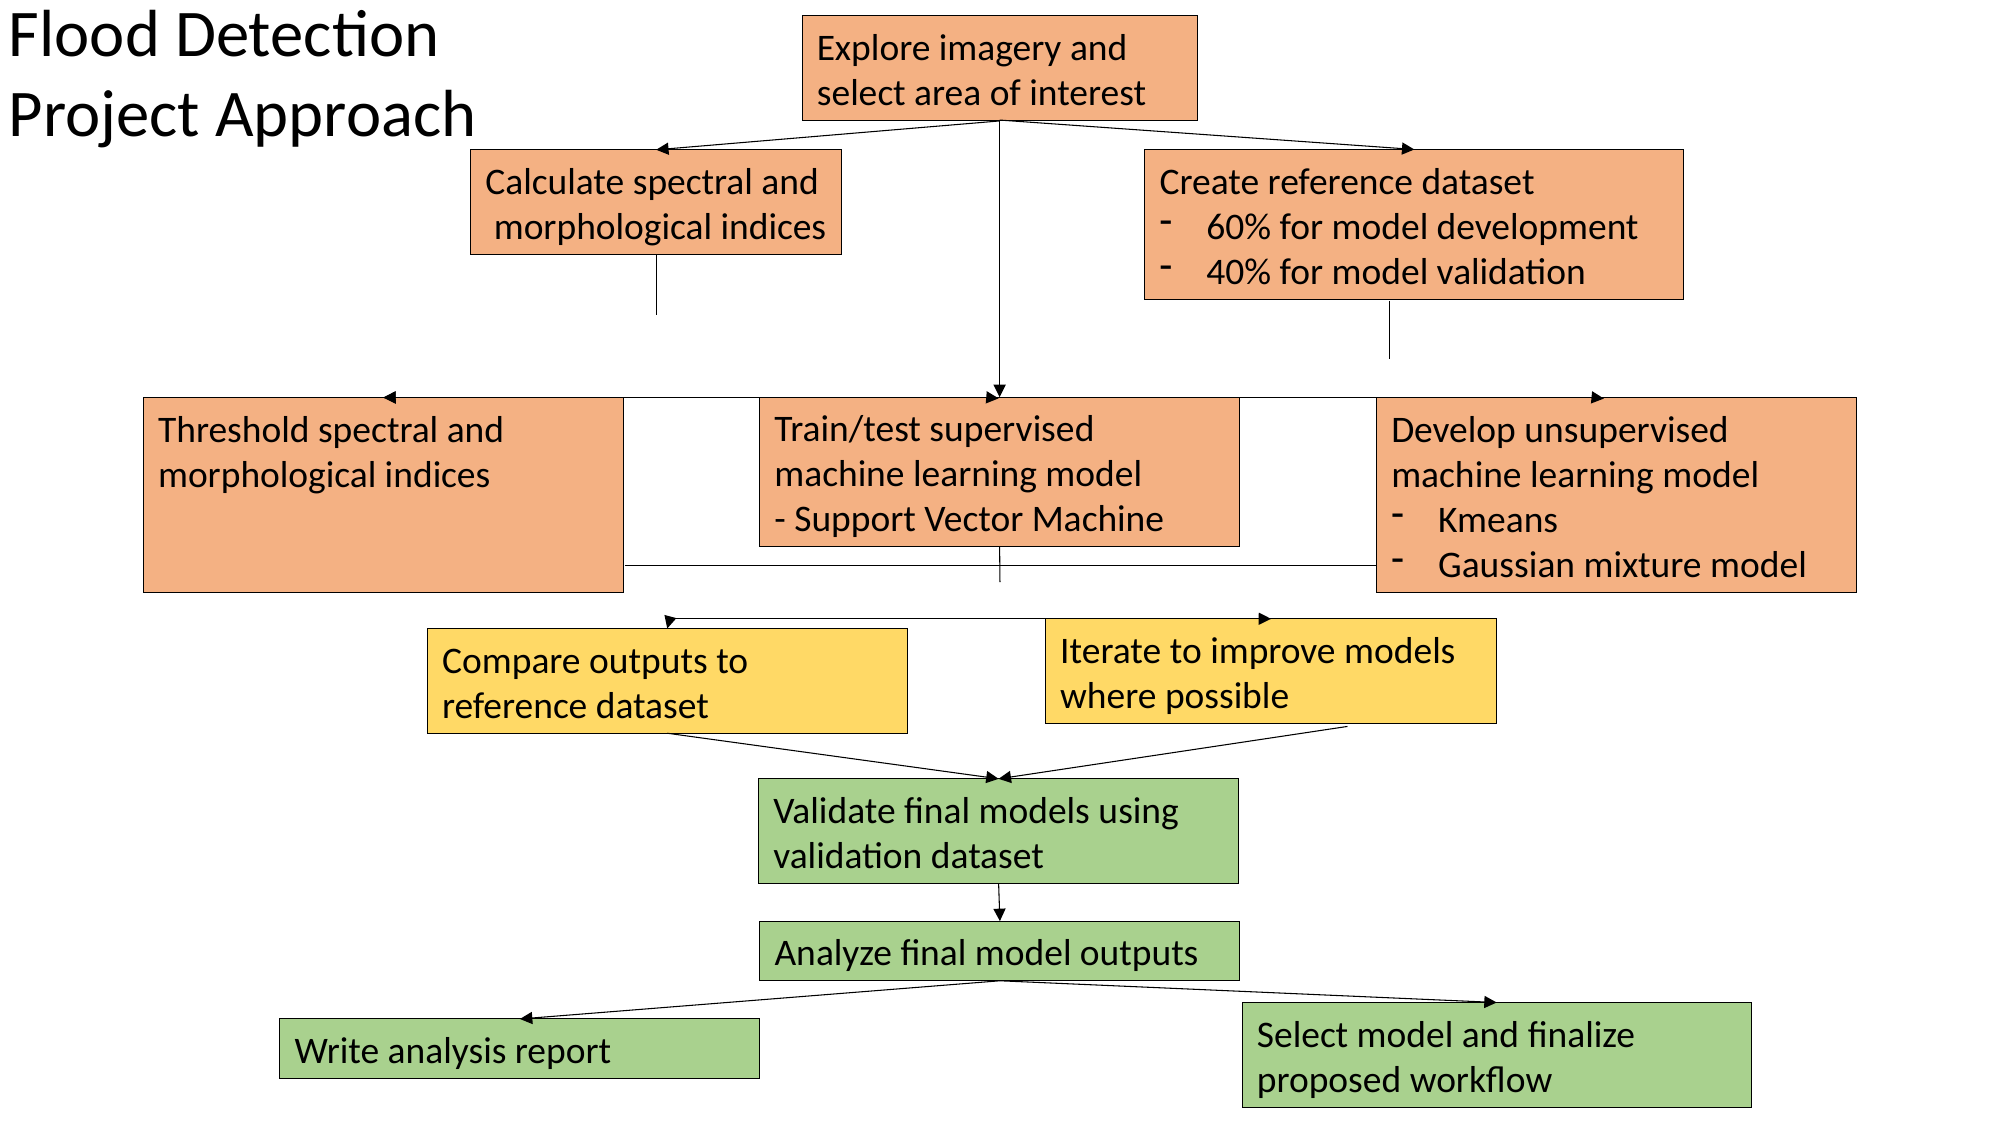

Flood Detection Project Approach
Explore imagery and
select area of interest
Create reference dataset
60% for model development
40% for model validation
Calculate spectral and
 morphological indices
Train/test supervised machine learning model
- Support Vector Machine
Threshold spectral and morphological indices

Develop unsupervised machine learning model
Kmeans
Gaussian mixture model
Iterate to improve models where possible
Compare outputs to reference dataset
Validate final models using validation dataset
Analyze final model outputs
Select model and finalize proposed workflow
Write analysis report